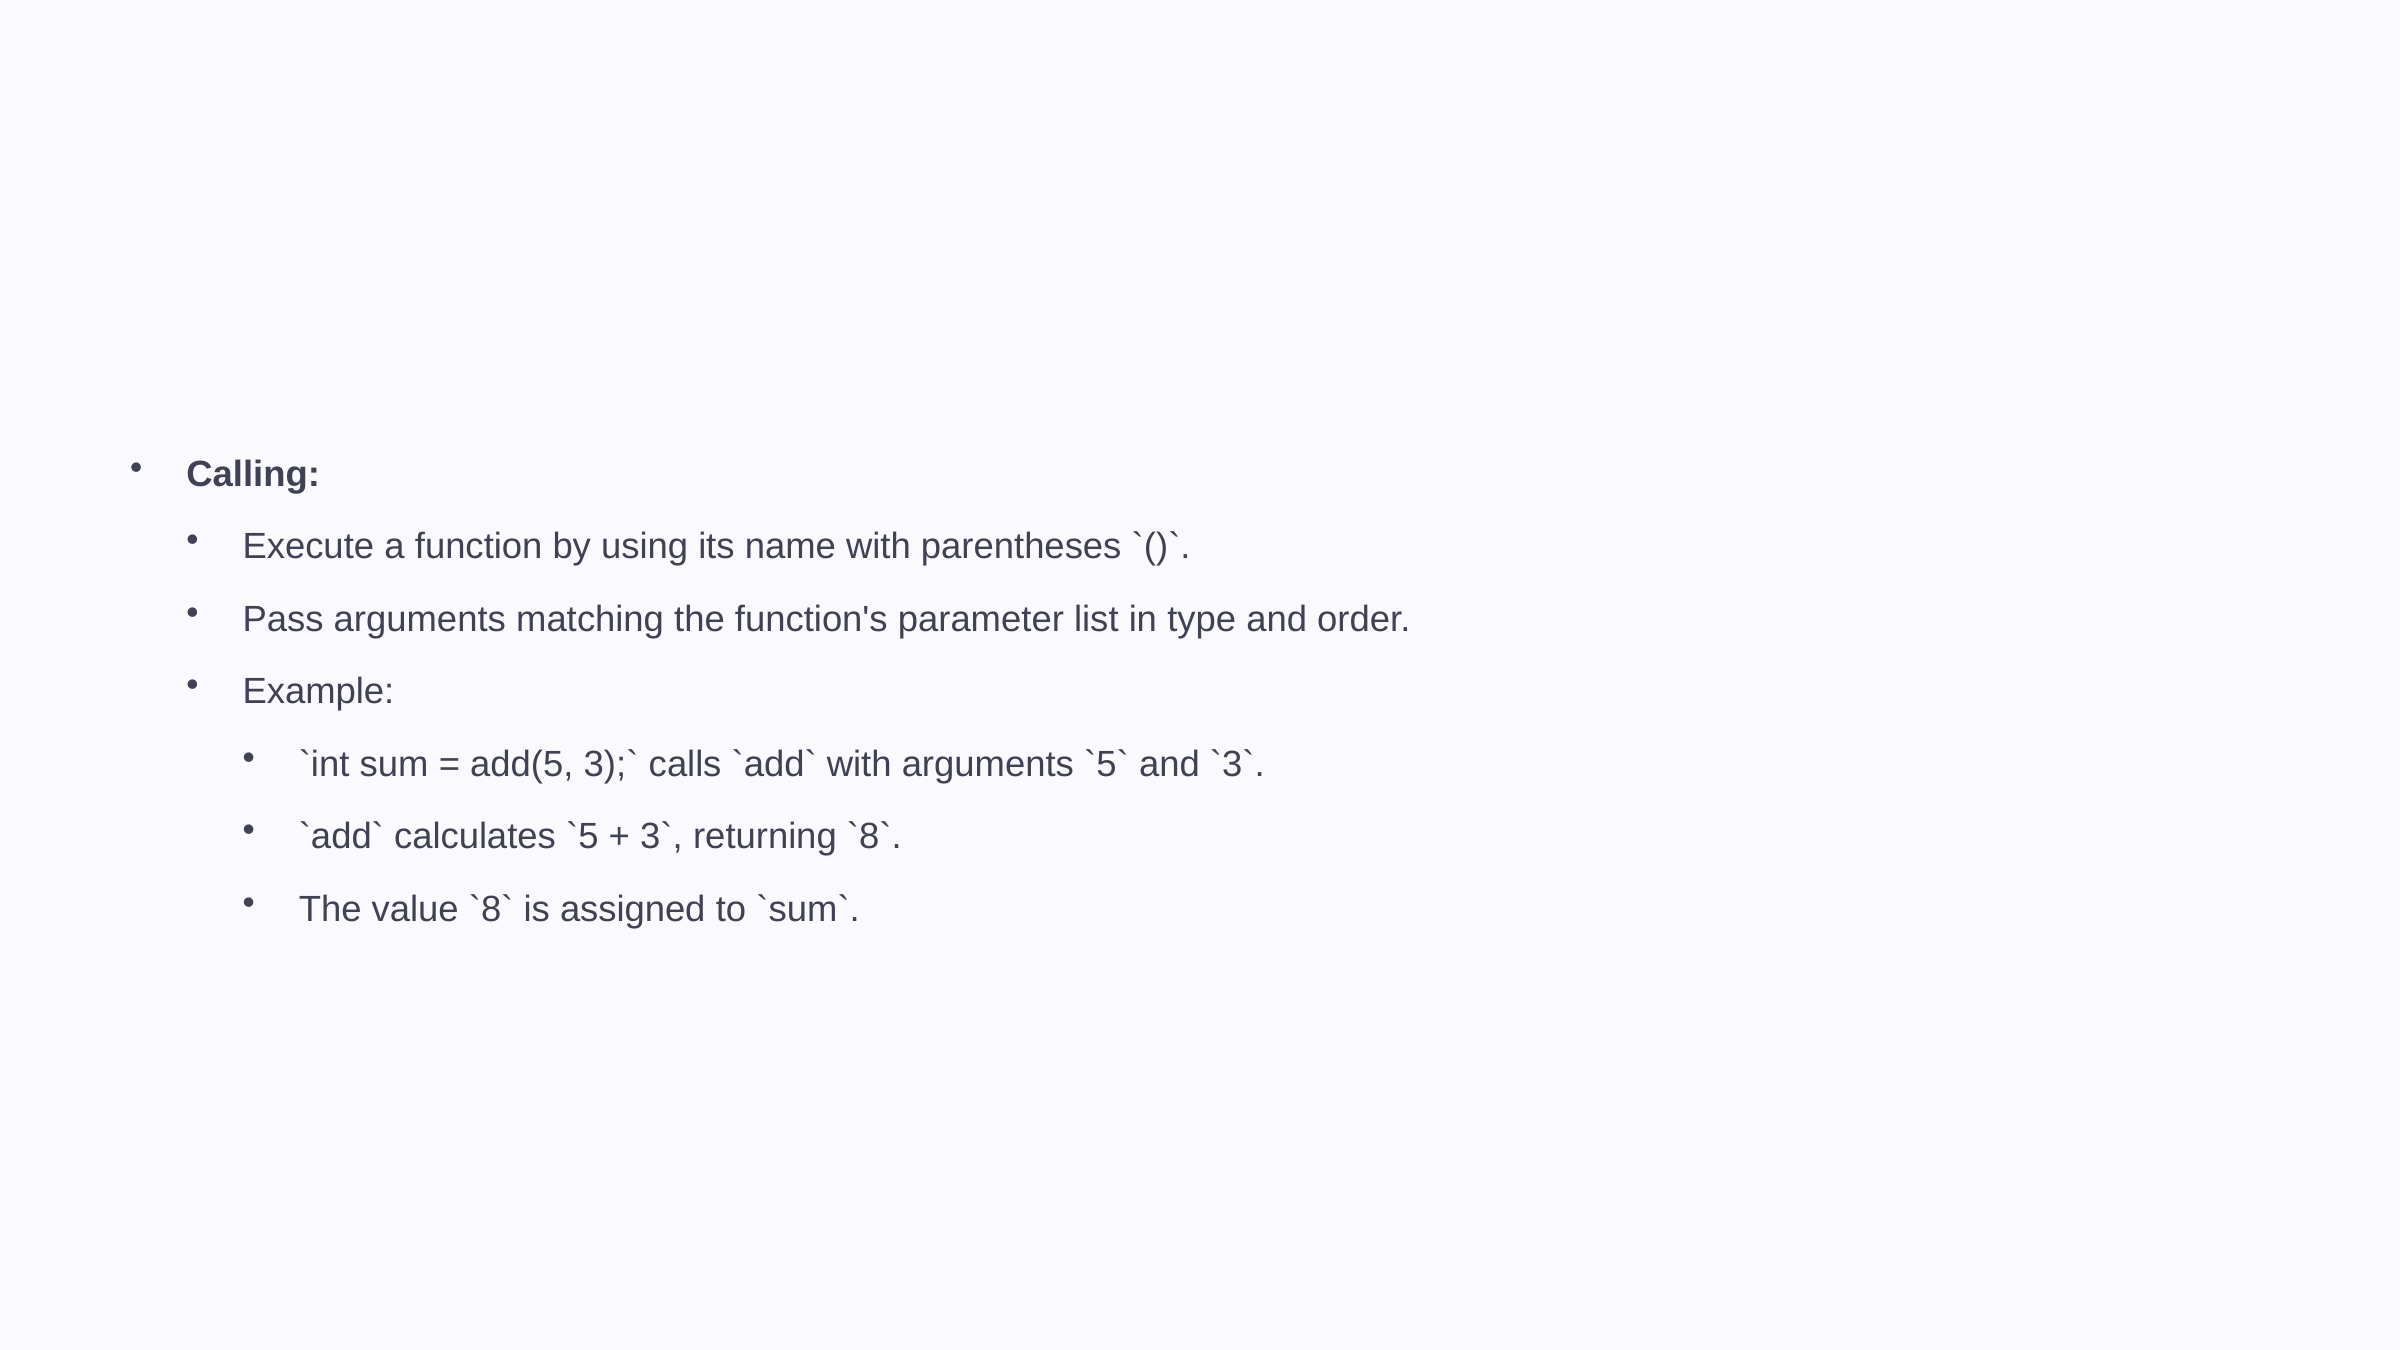

Calling:
Execute a function by using its name with parentheses `()`.
Pass arguments matching the function's parameter list in type and order.
Example:
`int sum = add(5, 3);` calls `add` with arguments `5` and `3`.
`add` calculates `5 + 3`, returning `8`.
The value `8` is assigned to `sum`.